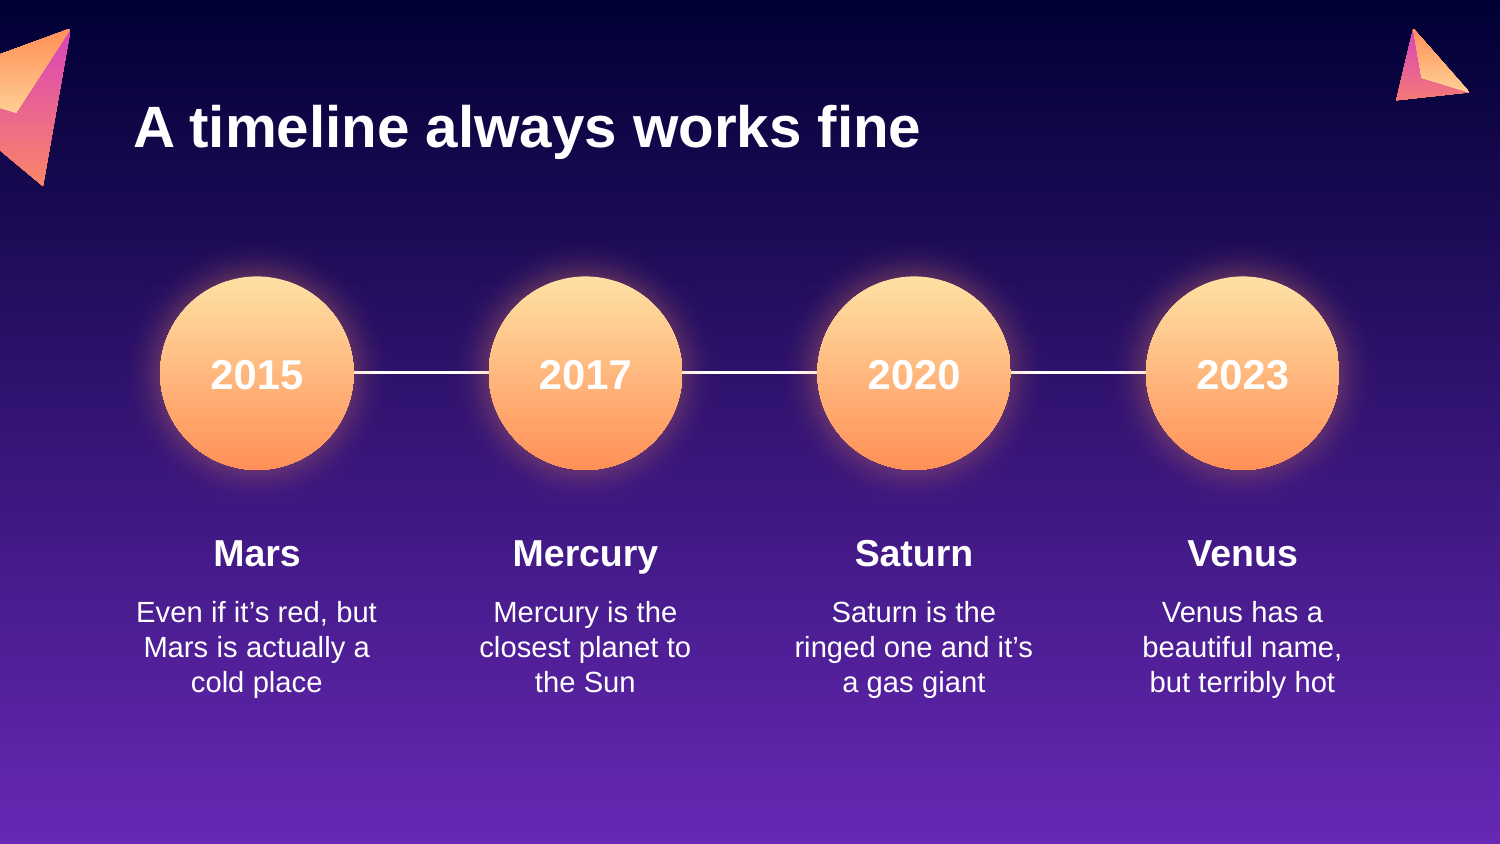

# A timeline always works fine

2015
2017
2020
2023
Mars
Mercury
Saturn
Venus
Even if it’s red, but Mars is actually a cold place
Mercury is the closest planet to the Sun
Saturn is the ringed one and it’s a gas giant
Venus has a beautiful name, but terribly hot